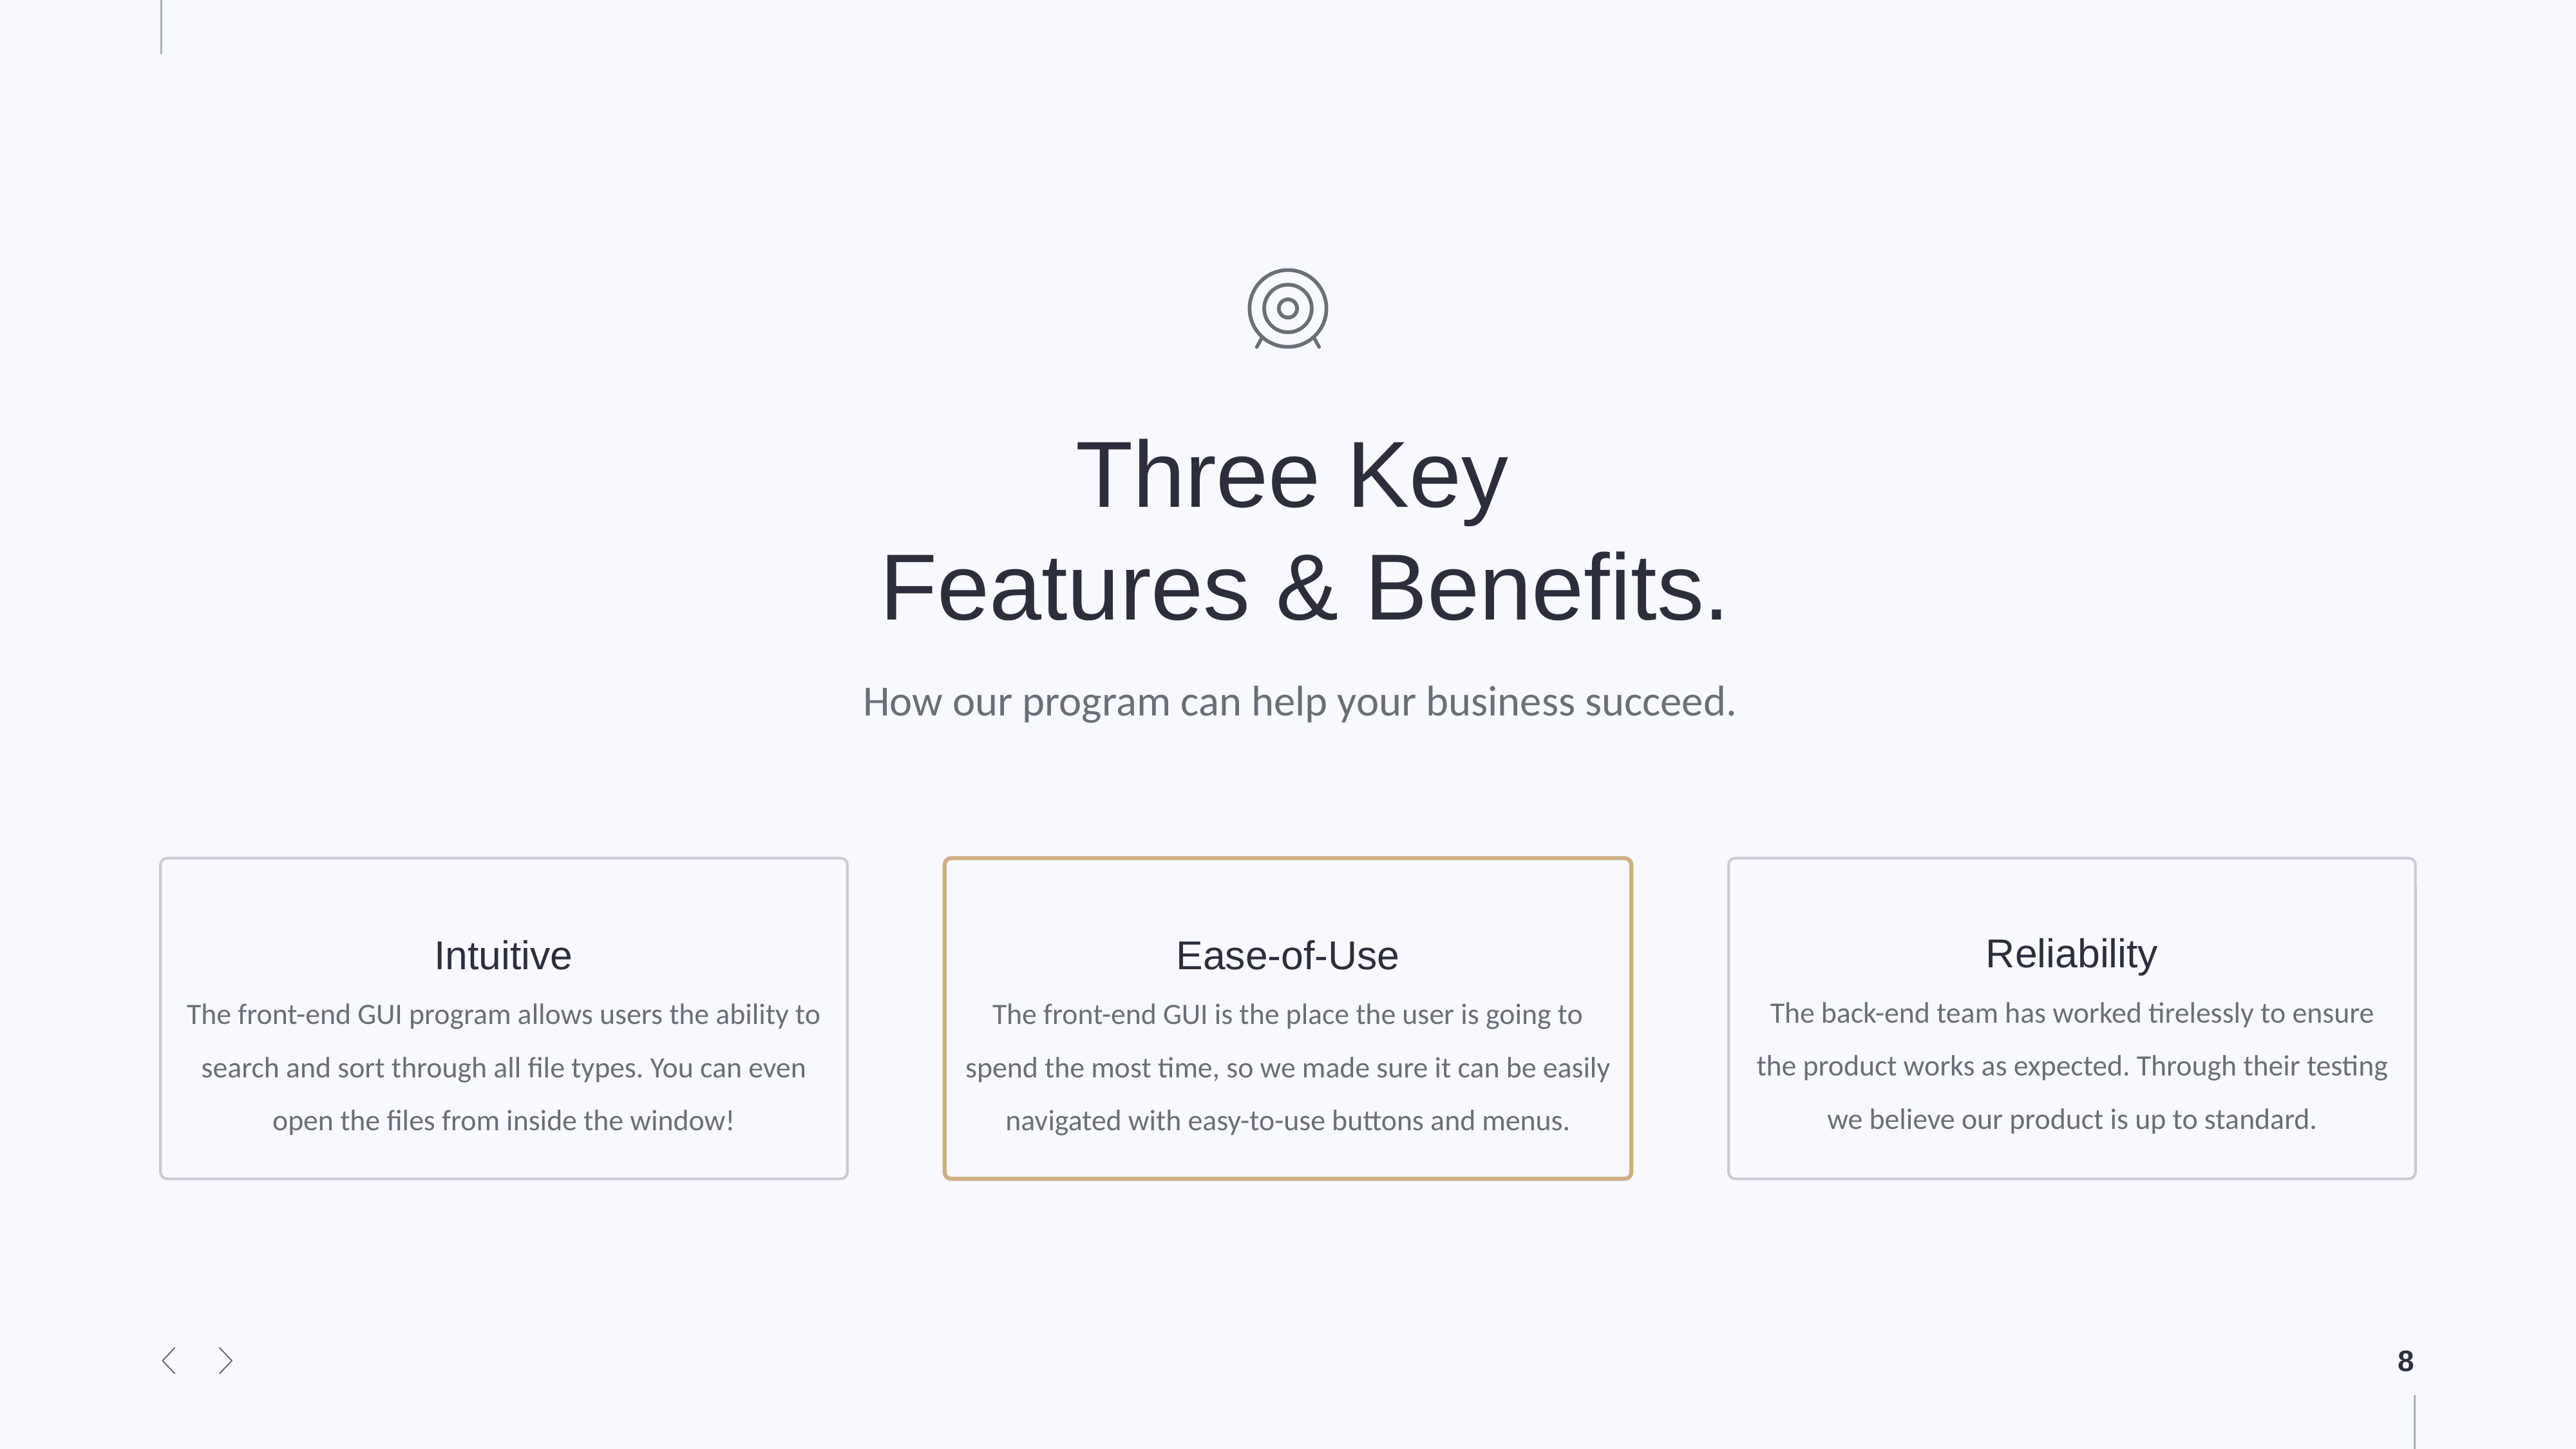

Three Key
Features & Benefits.
How our program can help your business succeed.

Intuitive
The front-end GUI program allows users the ability to search and sort through all file types. You can even open the files from inside the window!

Ease-of-Use
The front-end GUI is the place the user is going to spend the most time, so we made sure it can be easily navigated with easy-to-use buttons and menus.

Reliability
The back-end team has worked tirelessly to ensure the product works as expected. Through their testing we believe our product is up to standard.
8